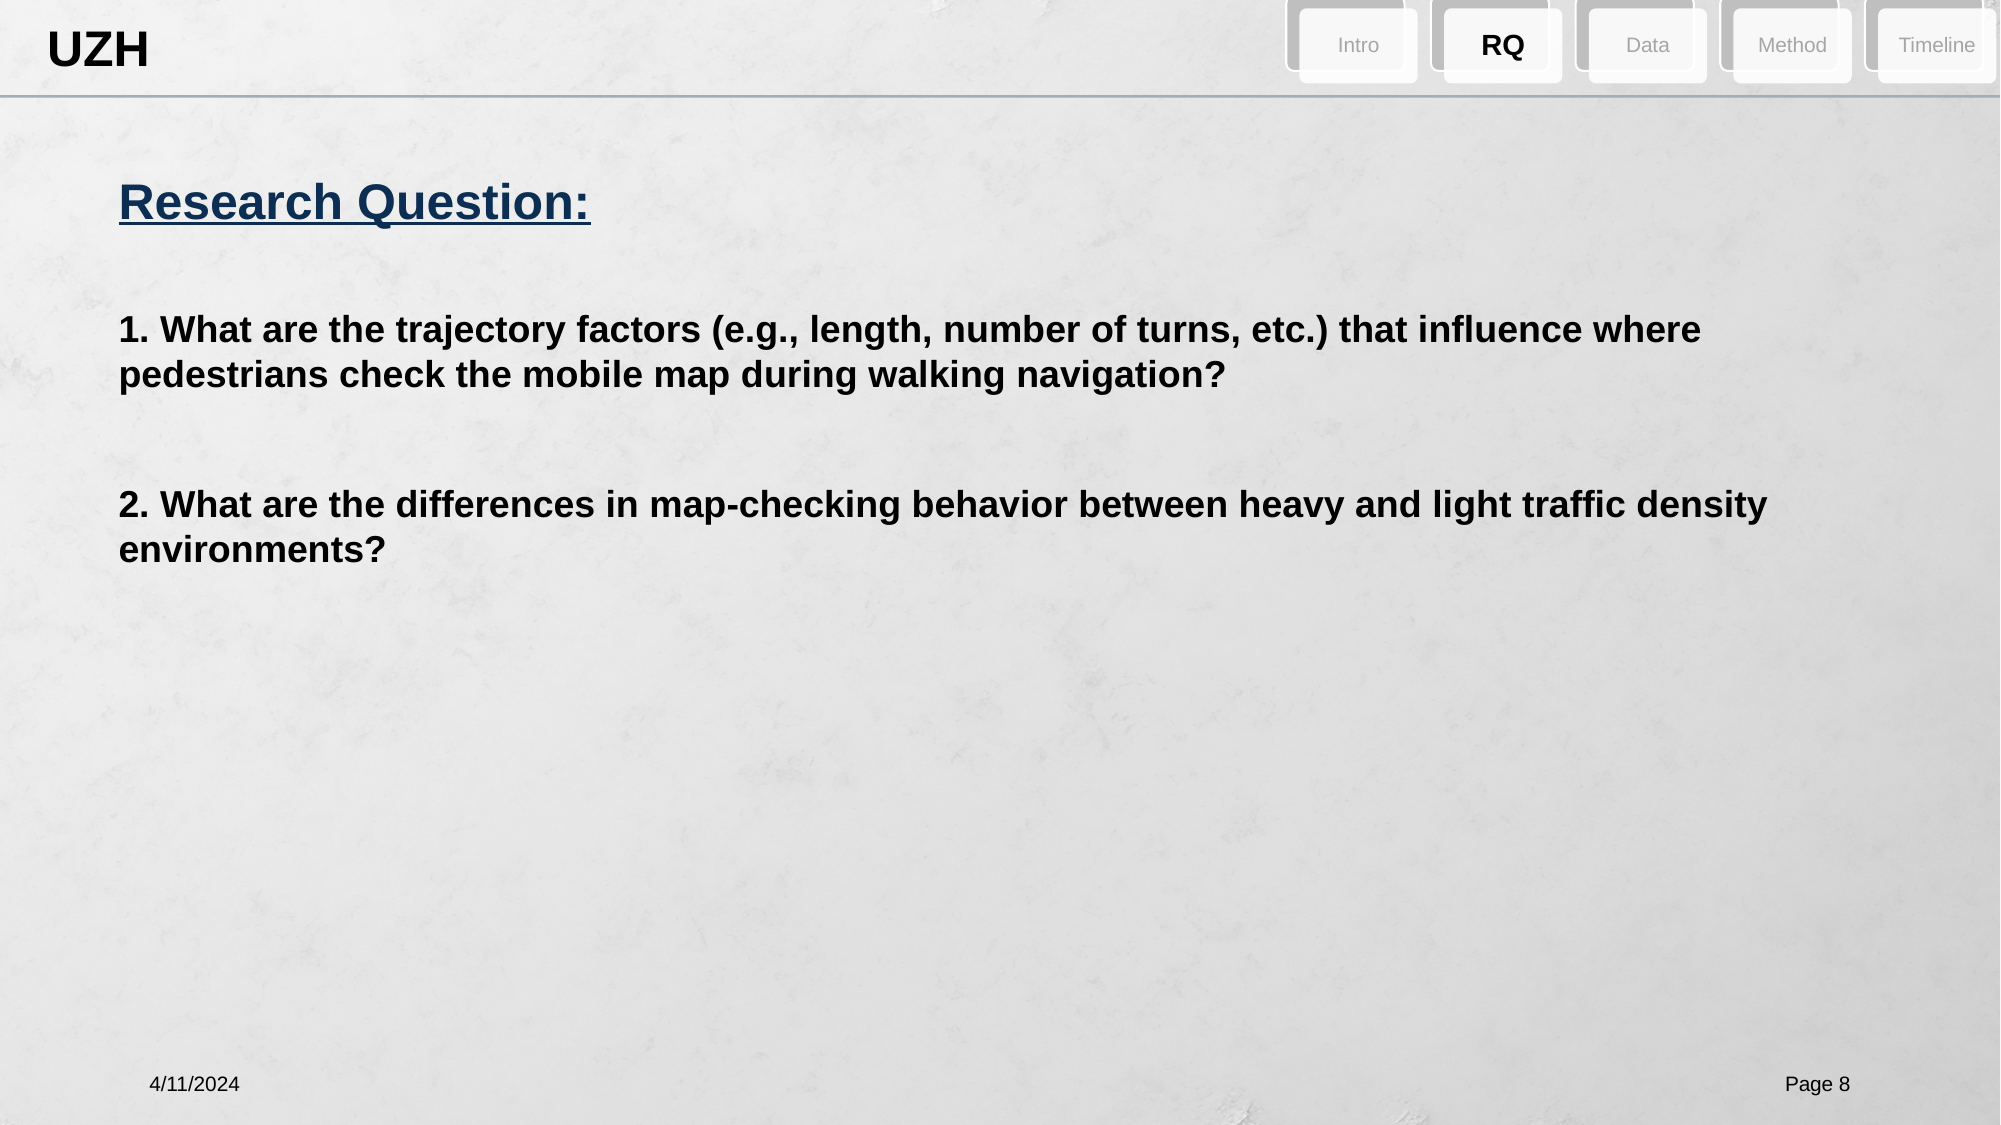

Intro
RQ
Data
Method
Timeline
Research Question:
1. What are the trajectory factors (e.g., length, number of turns, etc.) that influence where pedestrians check the mobile map during walking navigation?

2. What are the differences in map-checking behavior between heavy and light traffic density environments?

4/11/2024
Page 8